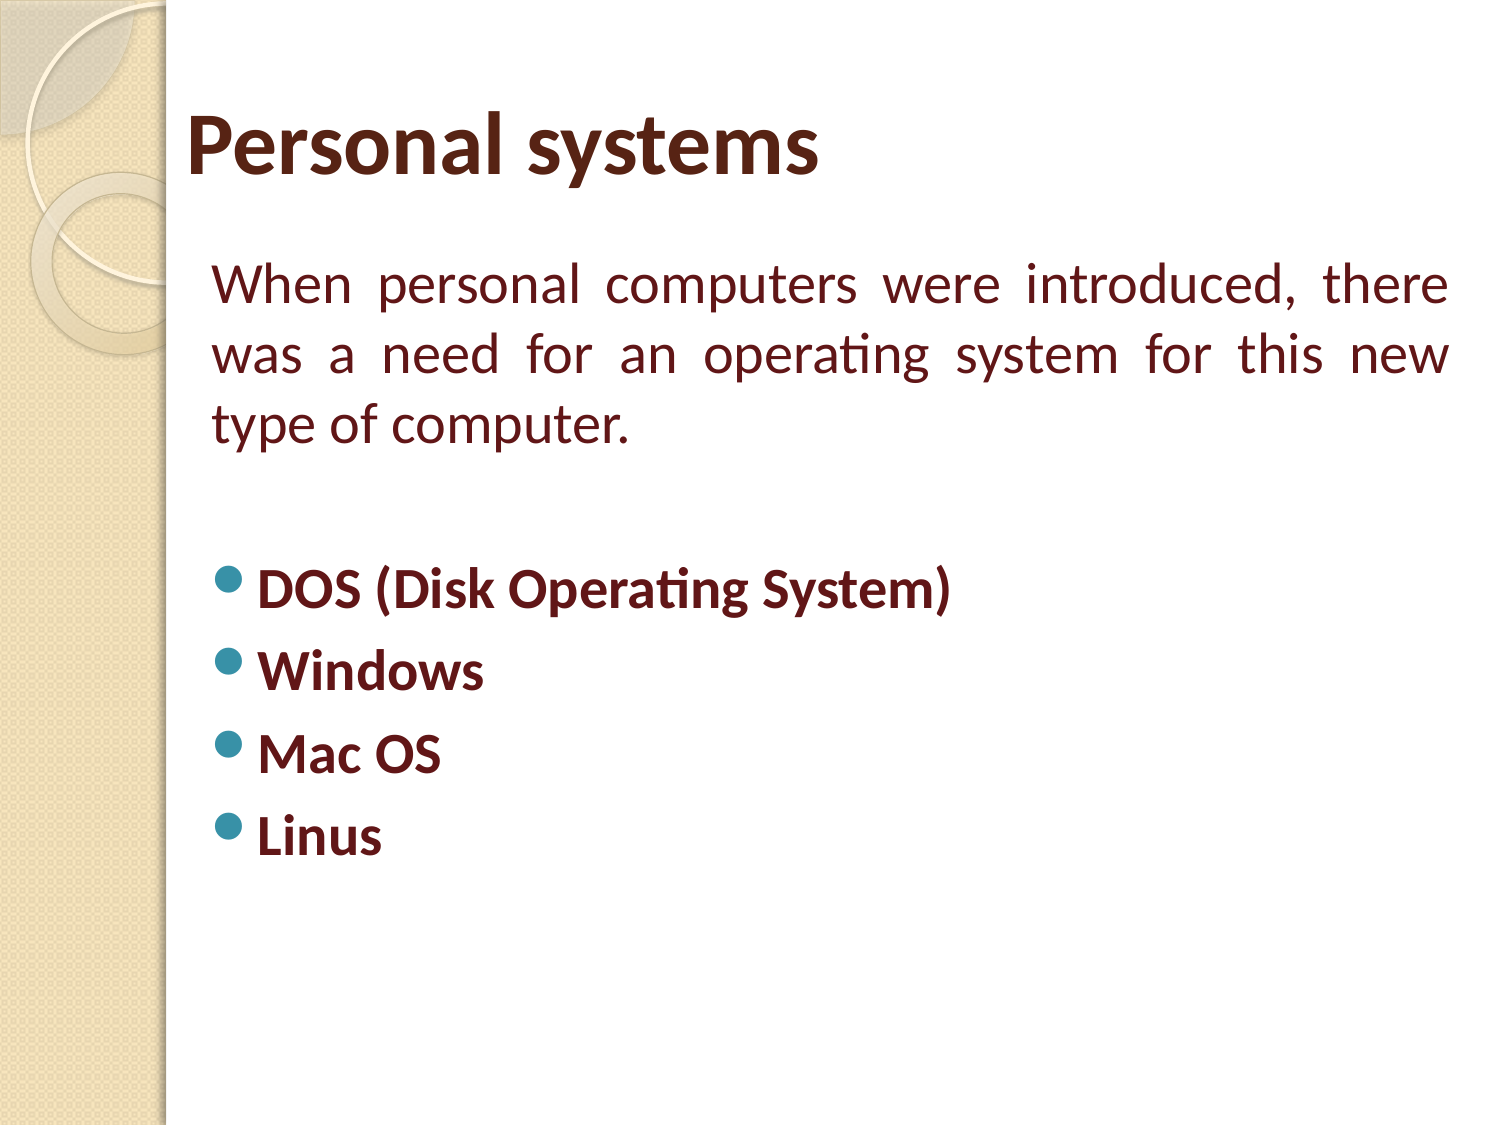

# Personal systems
When personal computers were introduced, there was a need for an operating system for this new type of computer.

DOS (Disk Operating System)
Windows
Mac OS
Linus